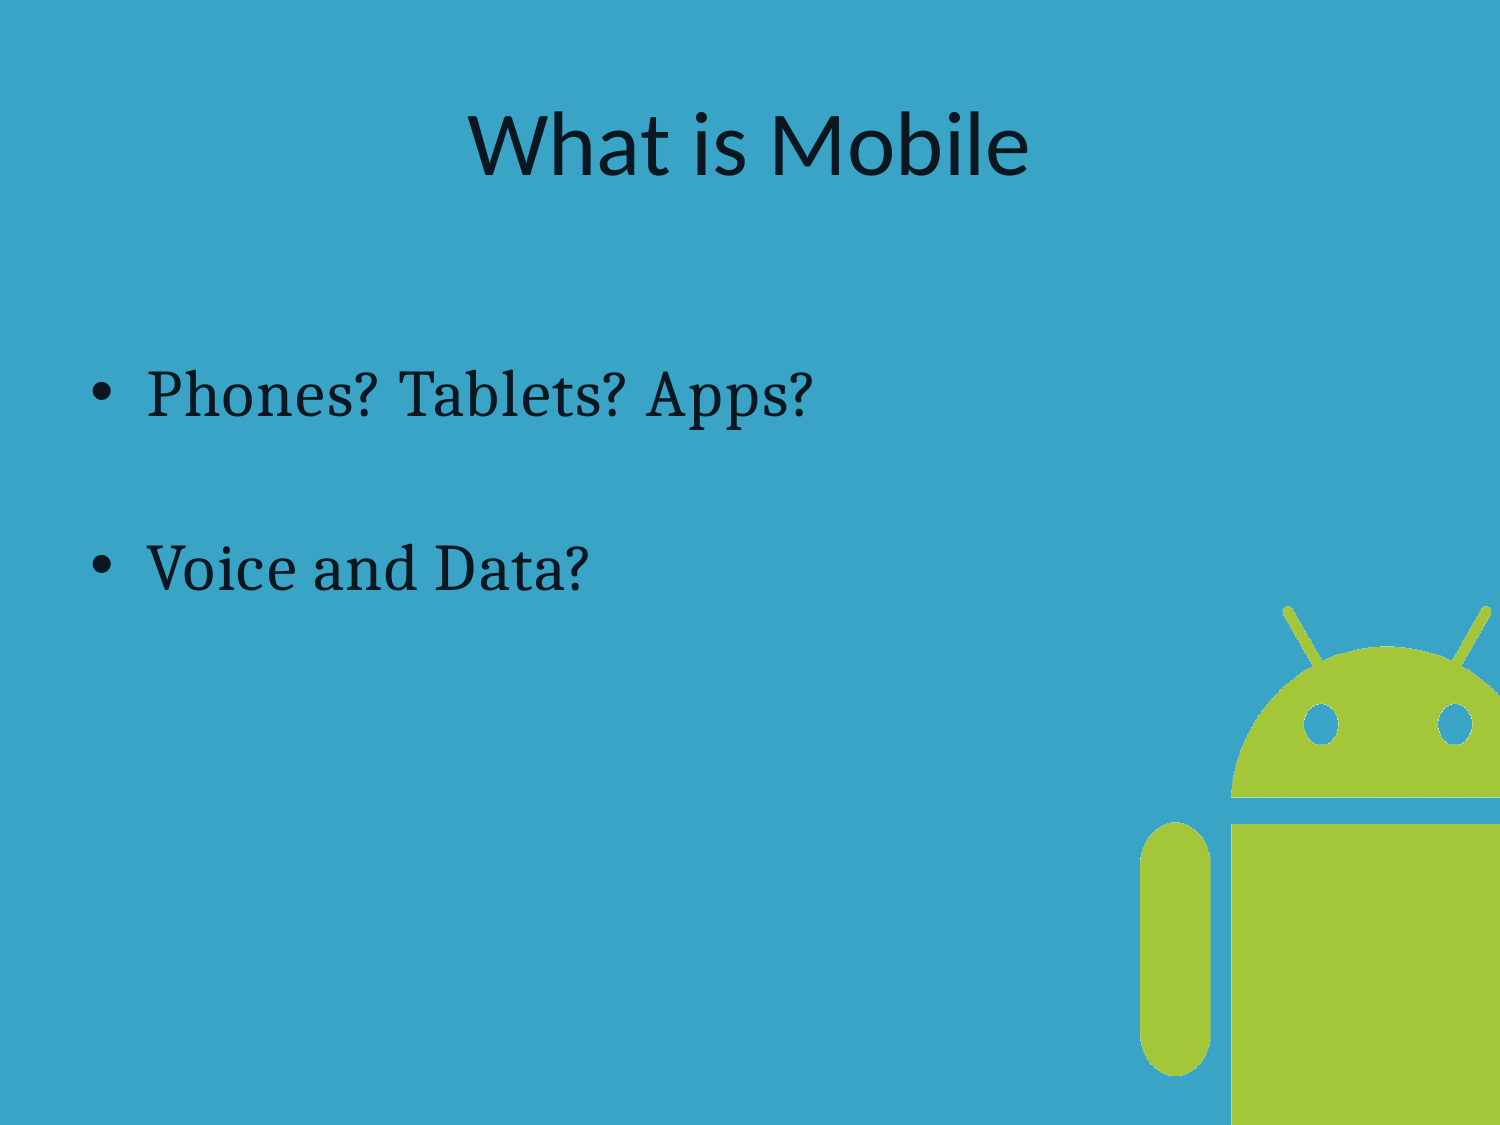

# What is Mobile
Phones? Tablets? Apps?
Voice and Data?